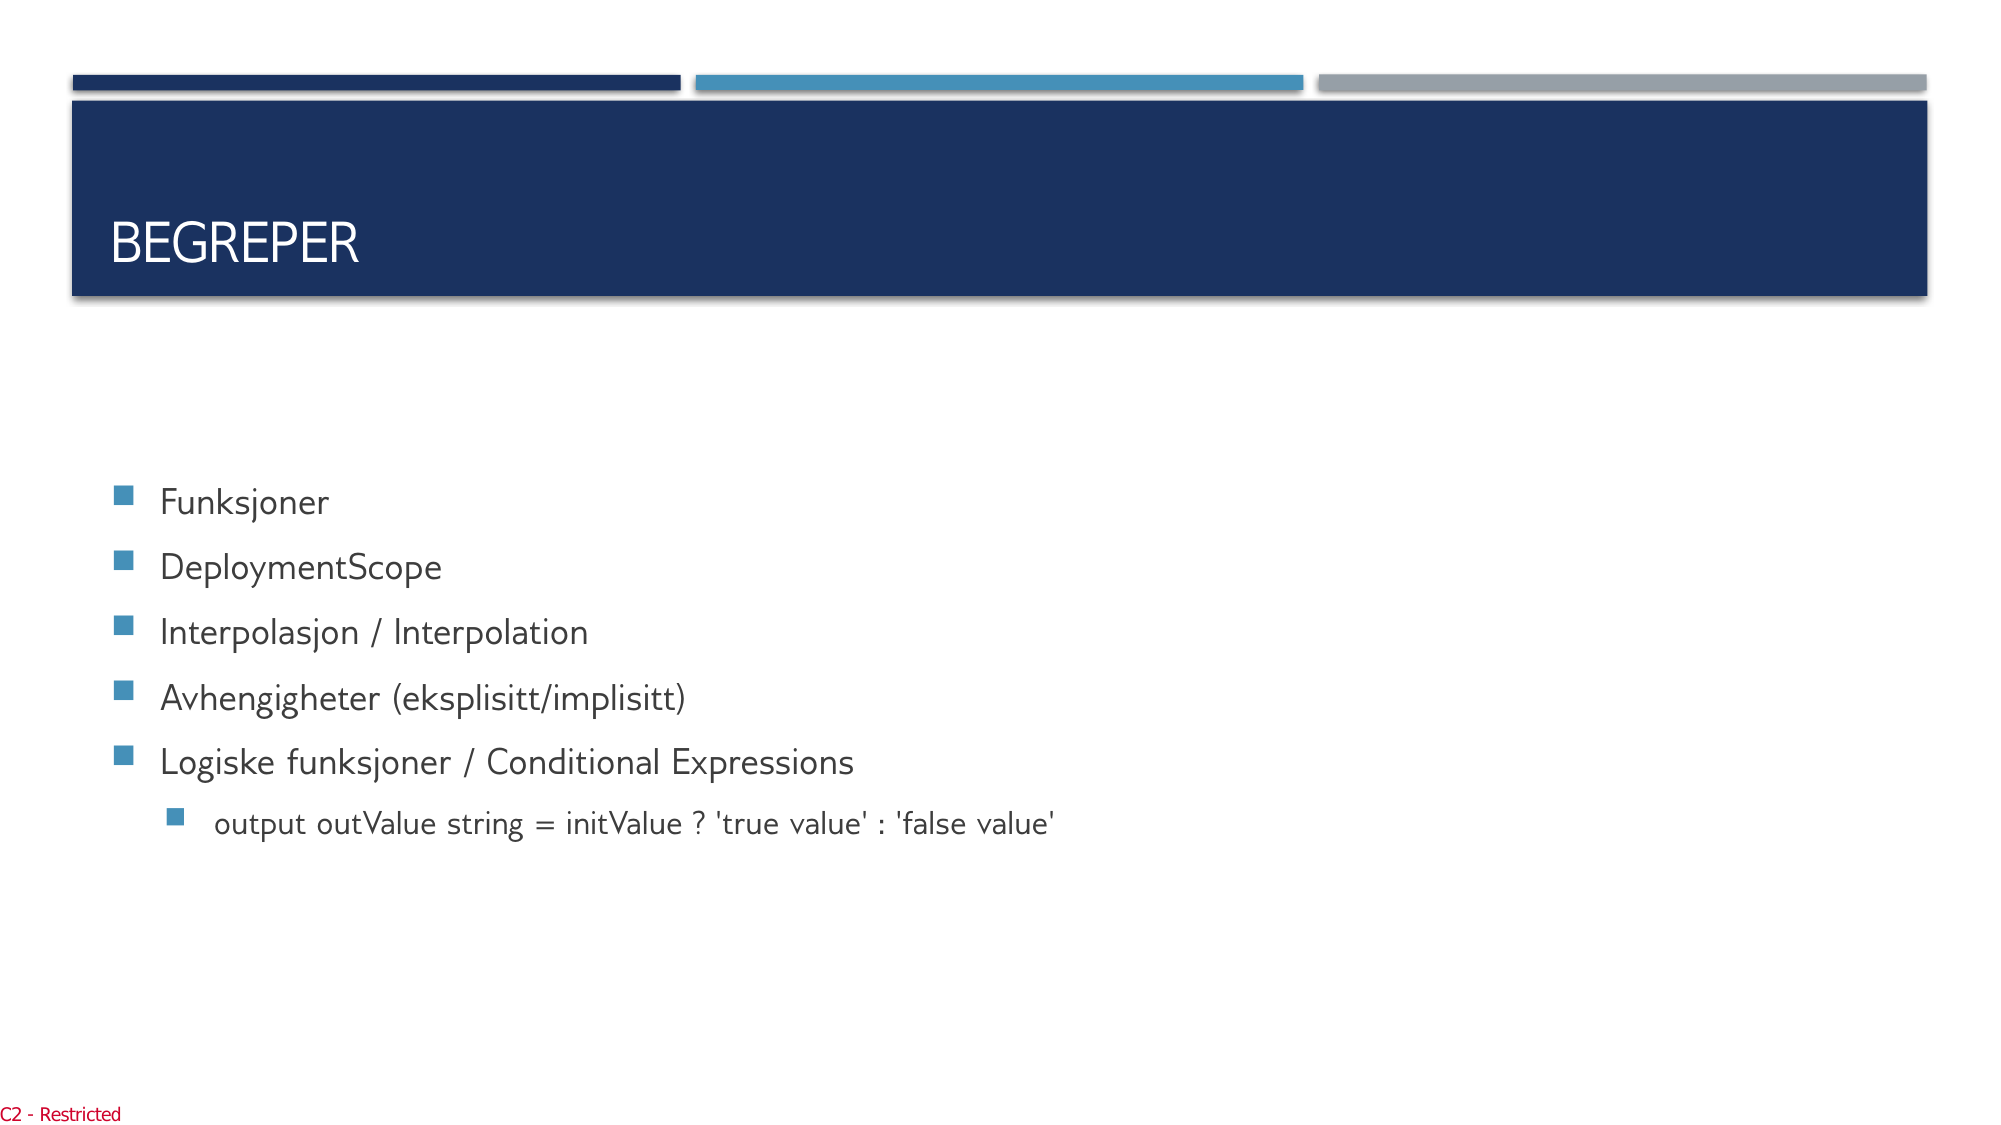

# Begreper
Funksjoner
DeploymentScope
Interpolasjon / Interpolation
Avhengigheter (eksplisitt/implisitt)
Logiske funksjoner / Conditional Expressions
output outValue string = initValue ? 'true value' : 'false value'